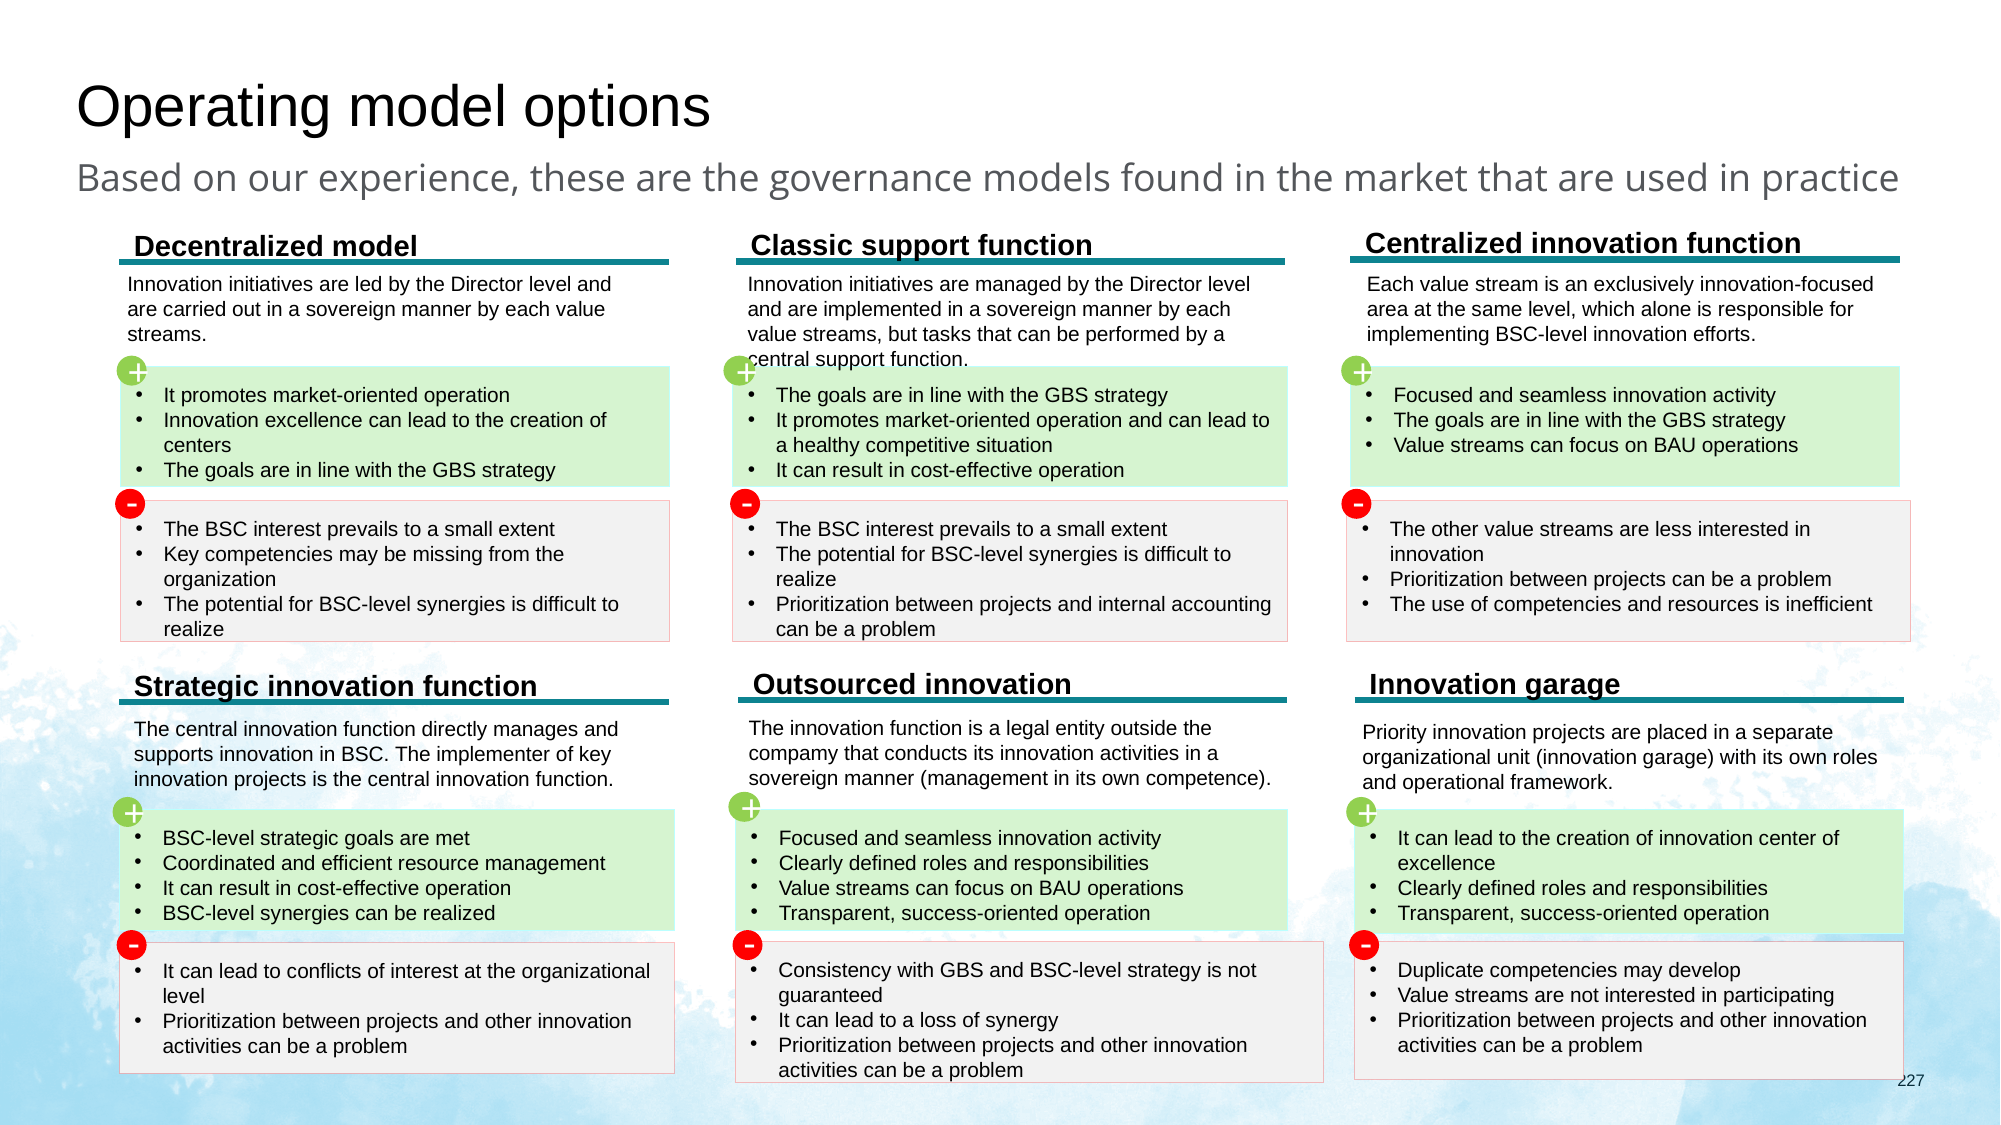

# Operating model options
Based on our experience, these are the governance models found in the market that are used in practice
Centralized innovation function
Classic support function
Decentralized model
Innovation initiatives are led by the Director level and are carried out in a sovereign manner by each value streams.
Innovation initiatives are managed by the Director level and are implemented in a sovereign manner by each value streams, but tasks that can be performed by a central support function.
Each value stream is an exclusively innovation-focused area at the same level, which alone is responsible for implementing BSC-level innovation efforts.
+
+
+
It promotes market-oriented operation
Innovation excellence can lead to the creation of centers
The goals are in line with the GBS strategy
The goals are in line with the GBS strategy
It promotes market-oriented operation and can lead to a healthy competitive situation
It can result in cost-effective operation
Focused and seamless innovation activity
The goals are in line with the GBS strategy
Value streams can focus on BAU operations
-
-
-
The BSC interest prevails to a small extent
The potential for BSC-level synergies is difficult to realize
Prioritization between projects and internal accounting can be a problem
The other value streams are less interested in innovation
Prioritization between projects can be a problem
The use of competencies and resources is inefficient
The BSC interest prevails to a small extent
Key competencies may be missing from the organization
The potential for BSC-level synergies is difficult to realize
Outsourced innovation
Innovation garage
Strategic innovation function
The innovation function is a legal entity outside the compamy that conducts its innovation activities in a sovereign manner (management in its own competence).
The central innovation function directly manages and supports innovation in BSC. The implementer of key innovation projects is the central innovation function.
Priority innovation projects are placed in a separate organizational unit (innovation garage) with its own roles and operational framework.
+
+
+
BSC-level strategic goals are met
Coordinated and efficient resource management
It can result in cost-effective operation
BSC-level synergies can be realized
Focused and seamless innovation activity
Clearly defined roles and responsibilities
Value streams can focus on BAU operations
Transparent, success-oriented operation
It can lead to the creation of innovation center of excellence
Clearly defined roles and responsibilities
Transparent, success-oriented operation
-
-
-
Consistency with GBS and BSC-level strategy is not guaranteed
It can lead to a loss of synergy
Prioritization between projects and other innovation activities can be a problem
Duplicate competencies may develop
Value streams are not interested in participating
Prioritization between projects and other innovation activities can be a problem
It can lead to conflicts of interest at the organizational level
Prioritization between projects and other innovation activities can be a problem